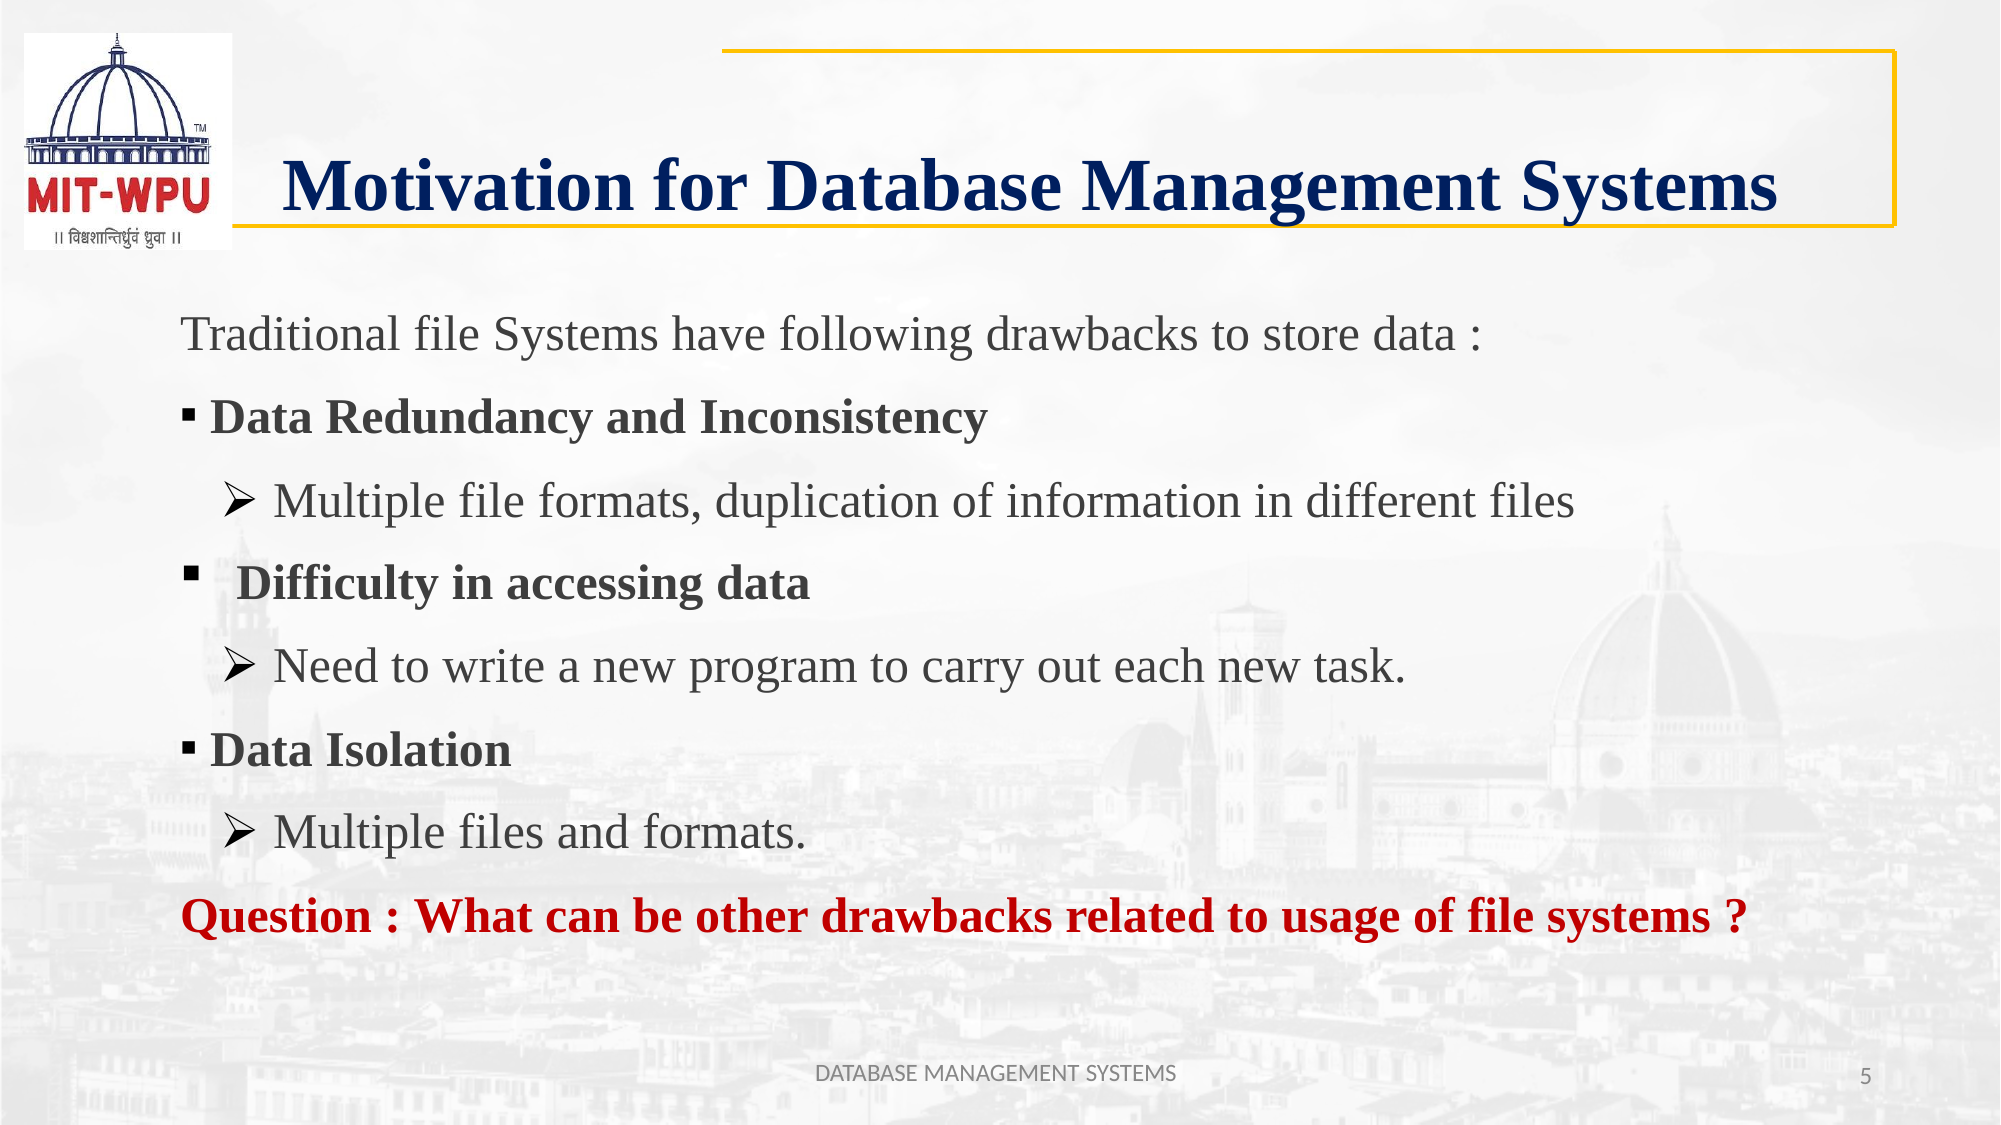

# Motivation for Database Management Systems
Traditional file Systems have following drawbacks to store data :
Data Redundancy and Inconsistency
⮚ Multiple file formats, duplication of information in different files
Difficulty in accessing data
⮚ Need to write a new program to carry out each new task.
Data Isolation
⮚ Multiple files and formats.
Question : What can be other drawbacks related to usage of file systems ?
DATABASE MANAGEMENT SYSTEMS
5